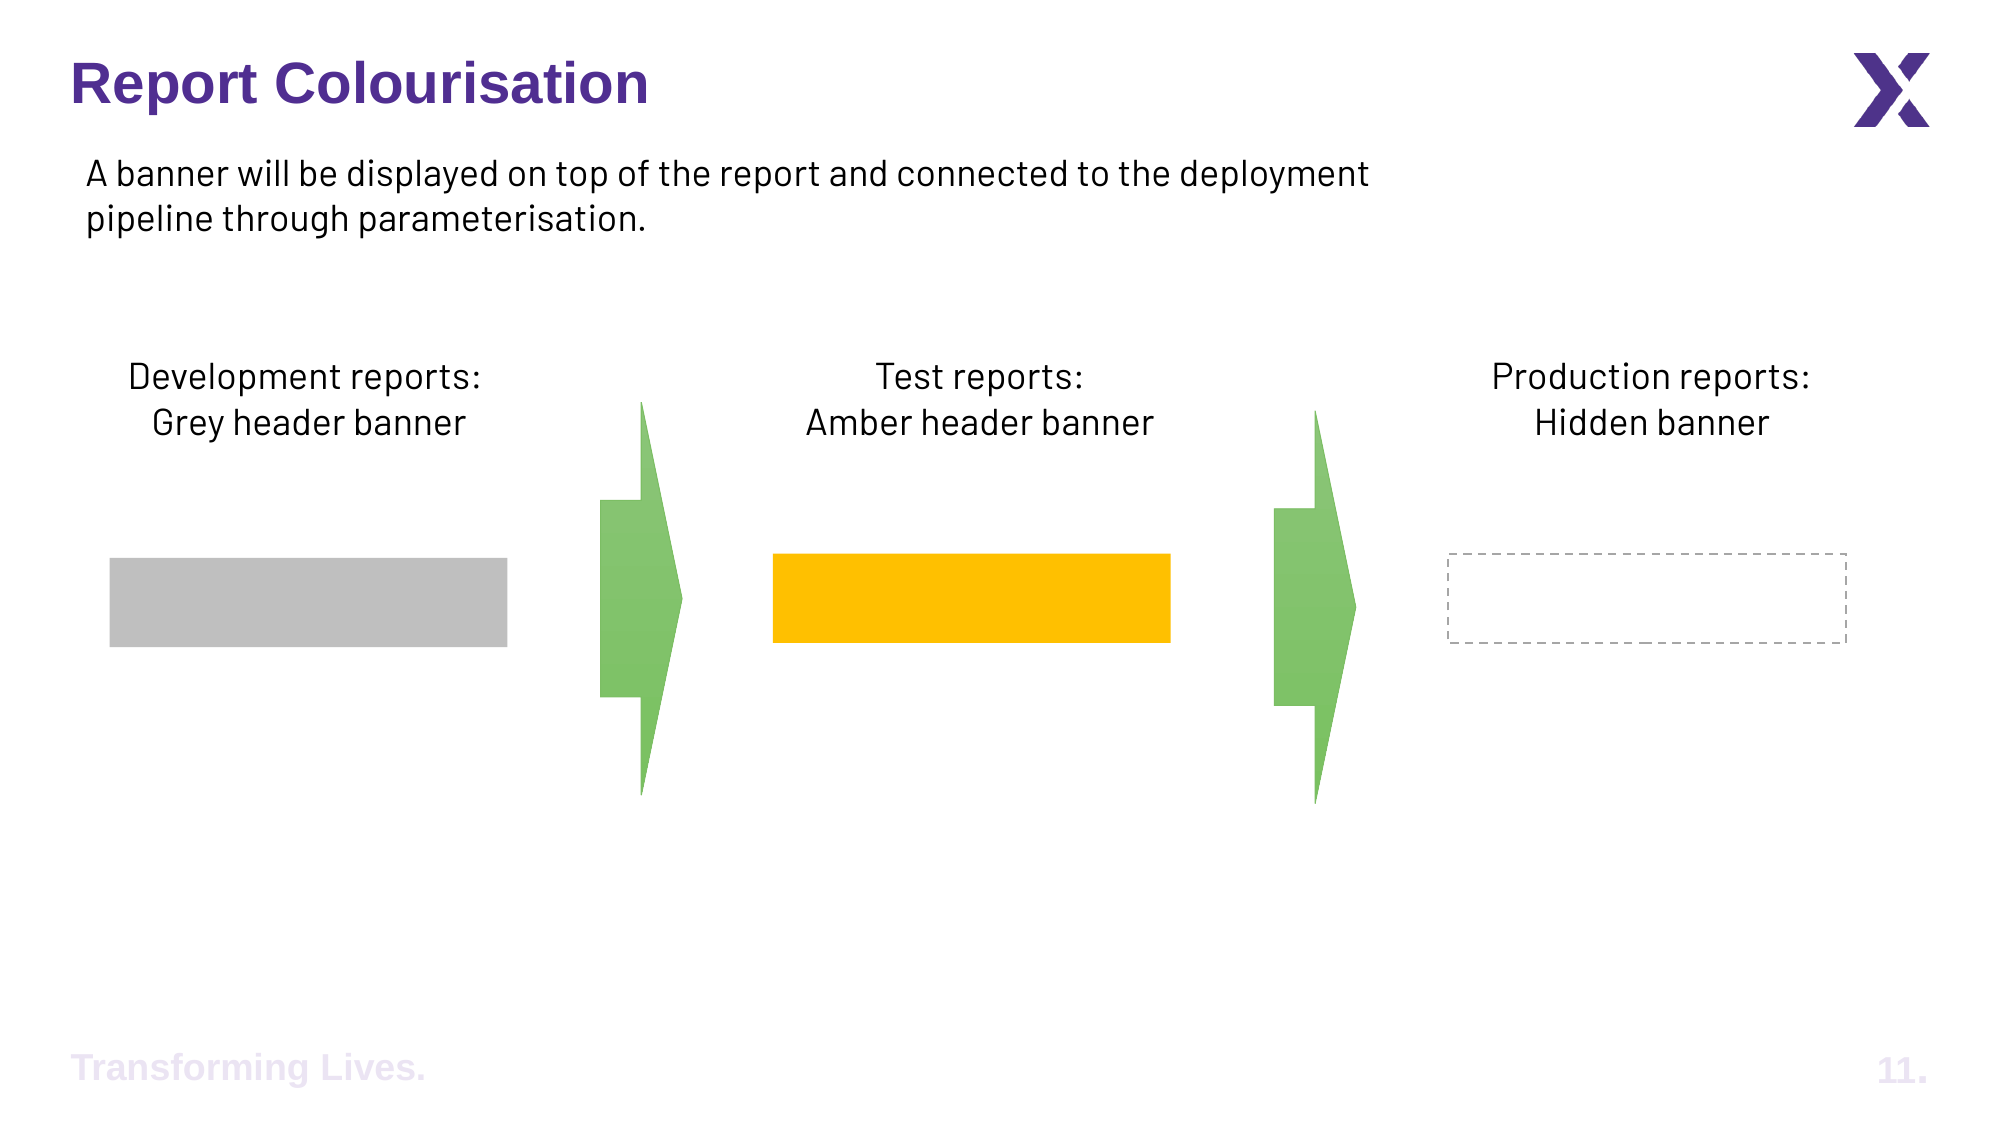

# Report Colourisation
A banner will be displayed on top of the report and connected to the deployment pipeline through parameterisation.
Development reports:
Grey header banner

Test reports:
Amber header banner
Production reports:
Hidden banner

Transforming Lives.
11.